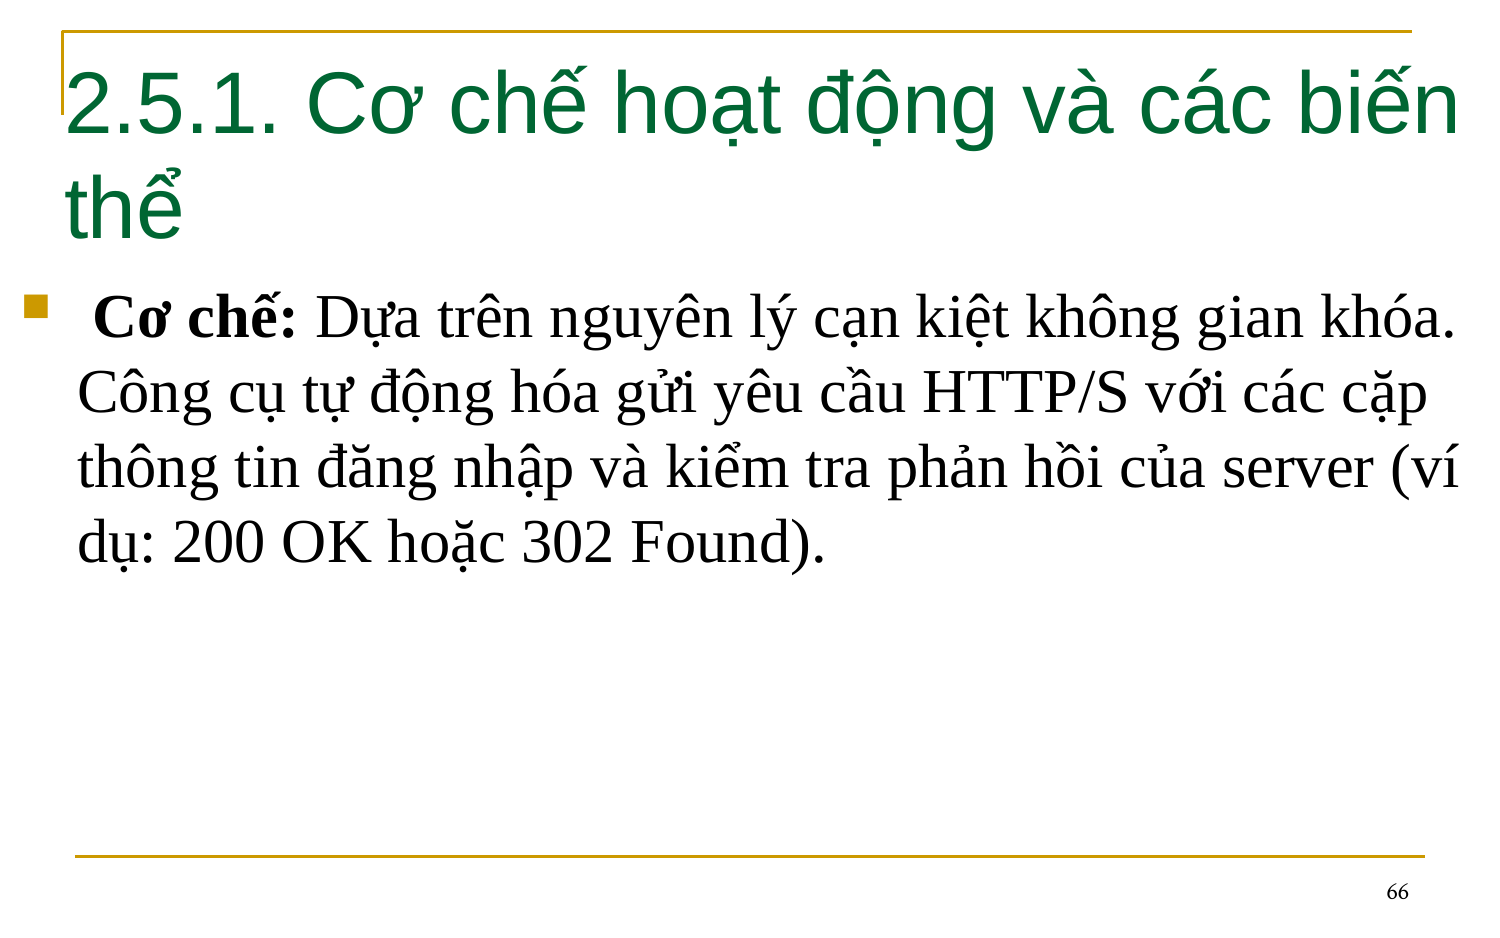

# 2.5.1. Cơ chế hoạt động và các biến thể
 Cơ chế: Dựa trên nguyên lý cạn kiệt không gian khóa. Công cụ tự động hóa gửi yêu cầu HTTP/S với các cặp thông tin đăng nhập và kiểm tra phản hồi của server (ví dụ: 200 OK hoặc 302 Found).

66